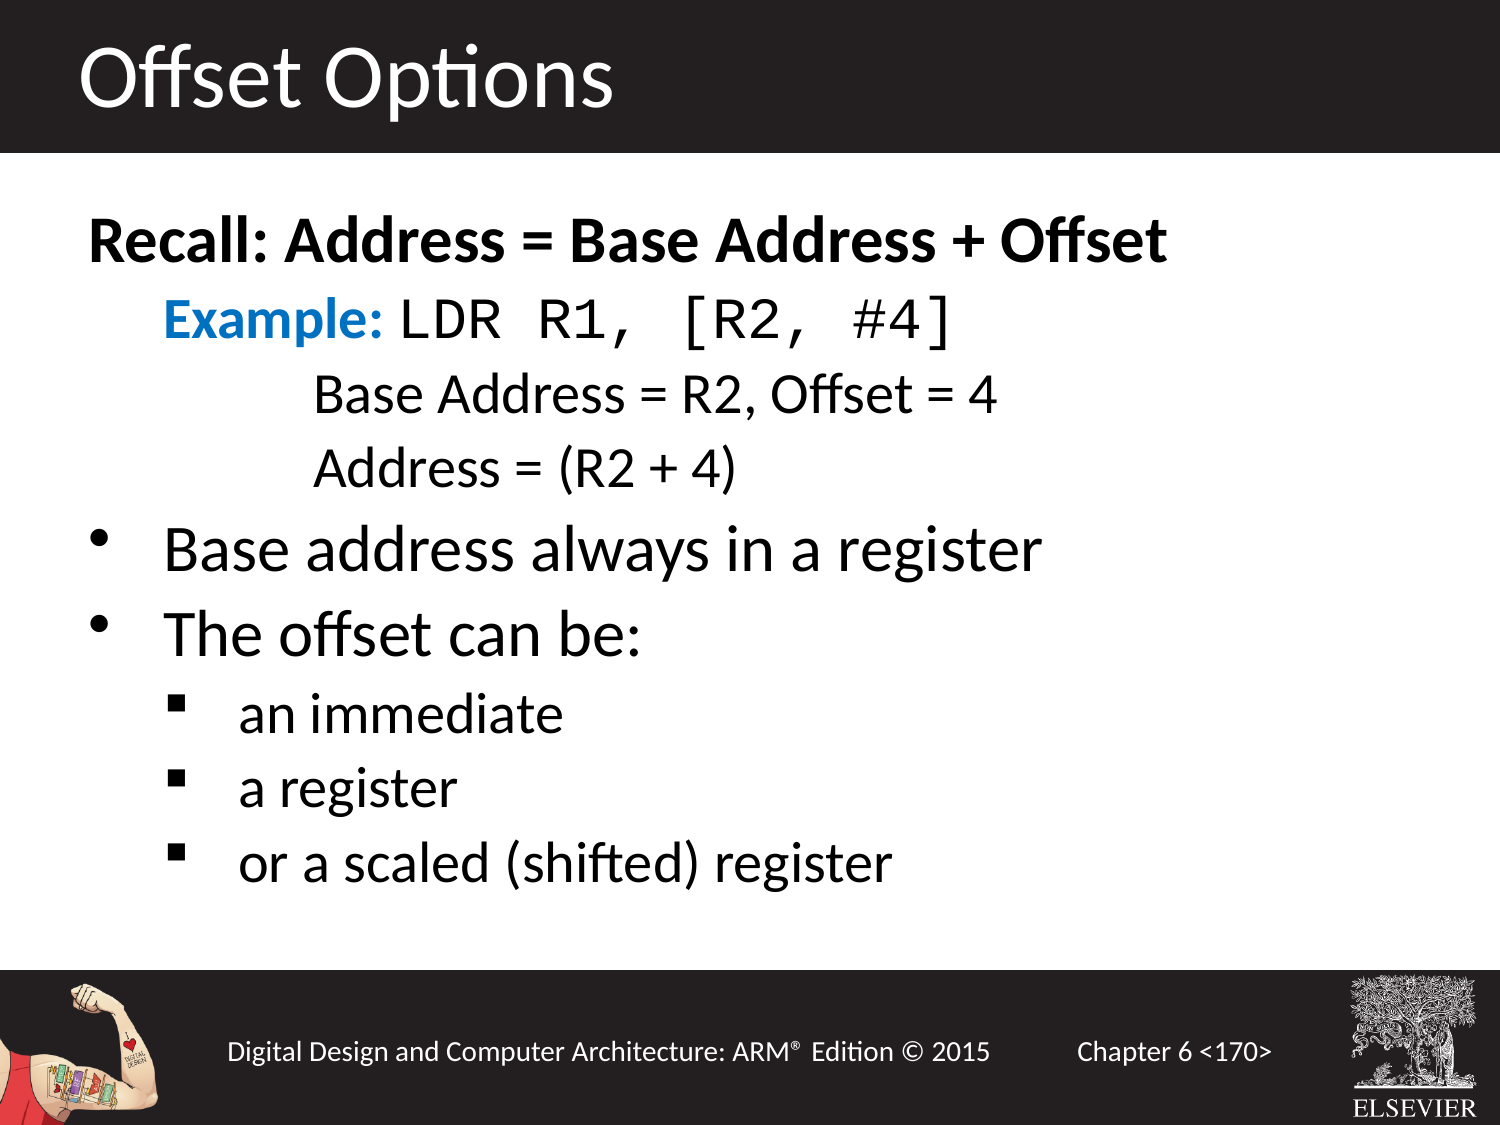

Offset Options

Recall: Address = Base Address + Offset
Example: LDR R1, [R2, #4]
	Base Address = R2, Offset = 4
	Address = (R2 + 4)
Base address always in a register
The offset can be:
an immediate
a register
or a scaled (shifted) register